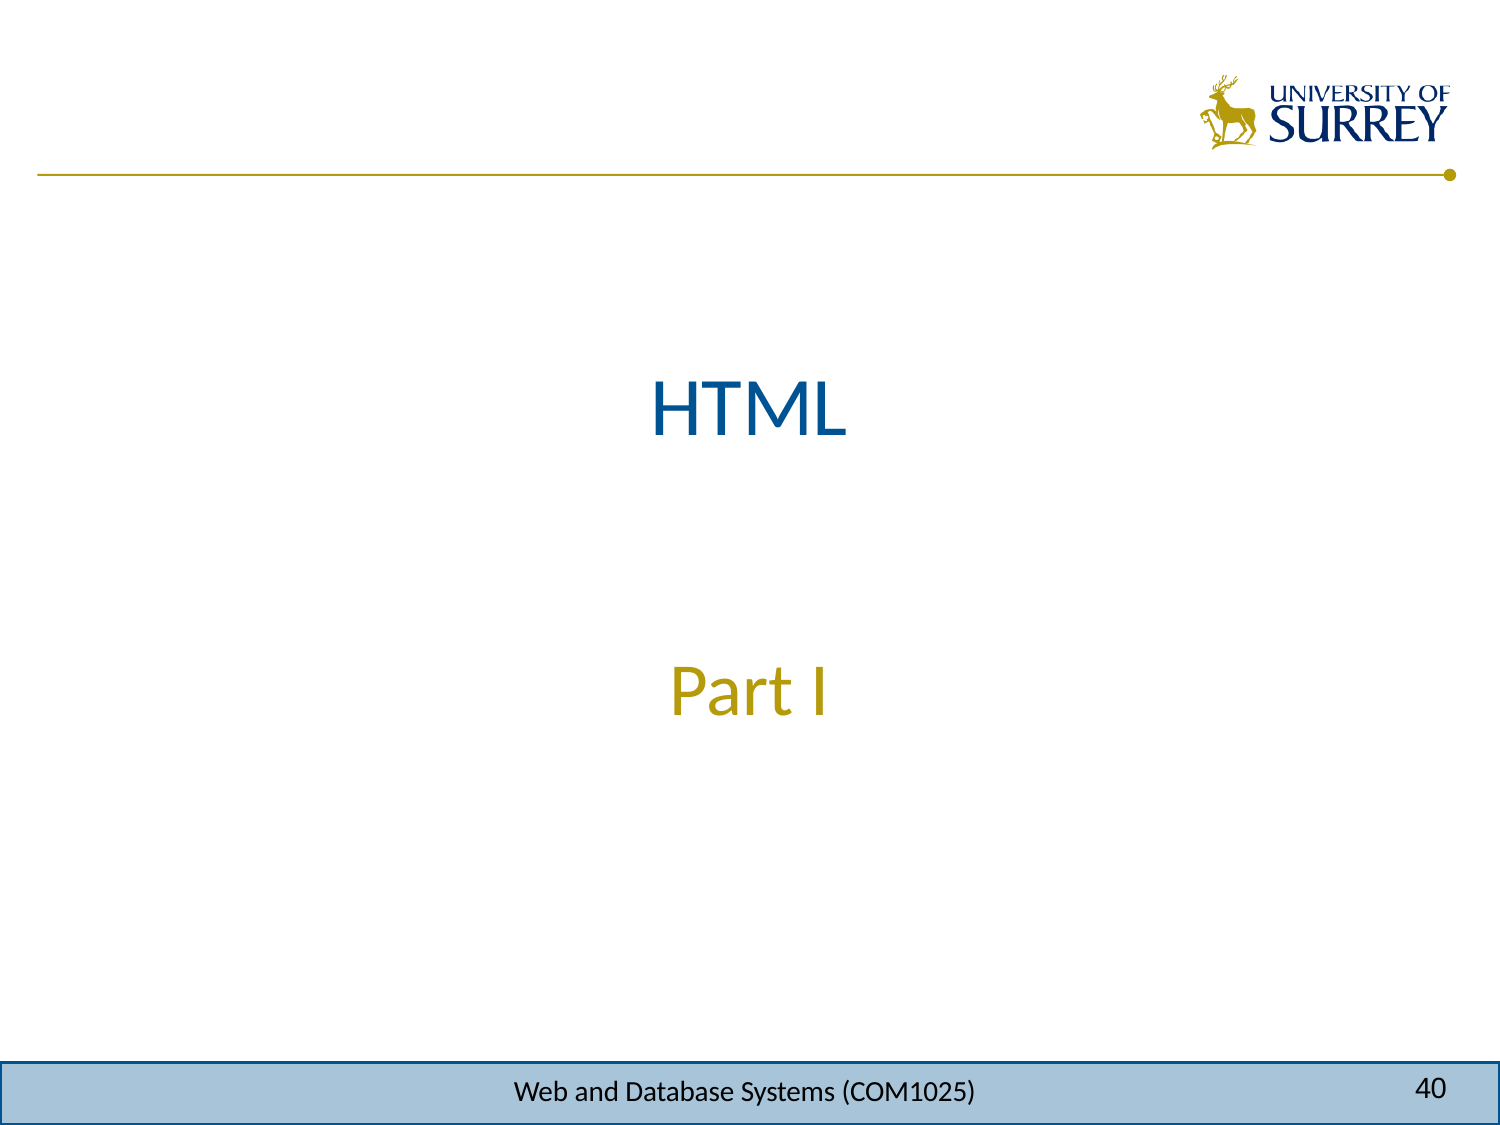

HTML
Part I
40
Web and Database Systems (COM1025)